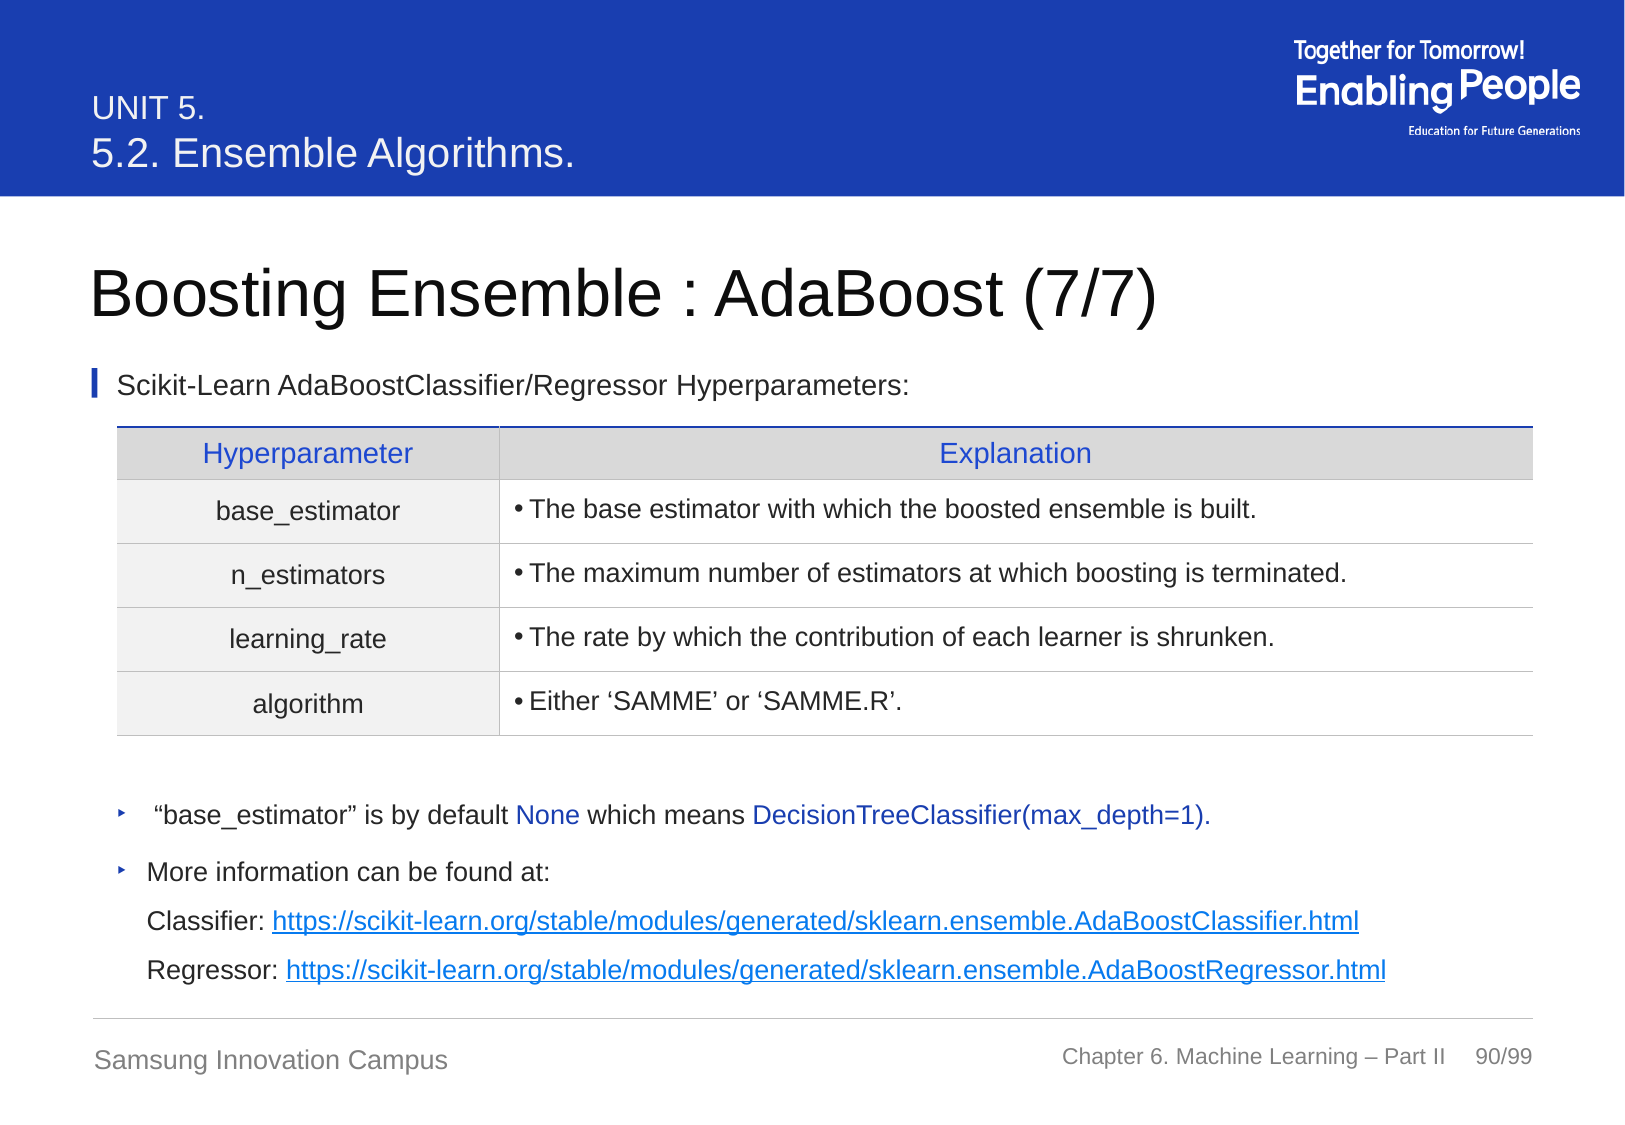

UNIT 5.
5.2. Ensemble Algorithms.
Boosting Ensemble : AdaBoost (7/7)
Scikit-Learn AdaBoostClassifier/Regressor Hyperparameters:

| Hyperparameter | Explanation |
| --- | --- |
| base\_estimator | The base estimator with which the boosted ensemble is built. |
| n\_estimators | The maximum number of estimators at which boosting is terminated. |
| learning\_rate | The rate by which the contribution of each learner is shrunken. |
| algorithm | Either ‘SAMME’ or ‘SAMME.R’. |
 “base_estimator” is by default None which means DecisionTreeClassifier(max_depth=1).
More information can be found at:
Classifier: https://scikit-learn.org/stable/modules/generated/sklearn.ensemble.AdaBoostClassifier.html
Regressor: https://scikit-learn.org/stable/modules/generated/sklearn.ensemble.AdaBoostRegressor.html